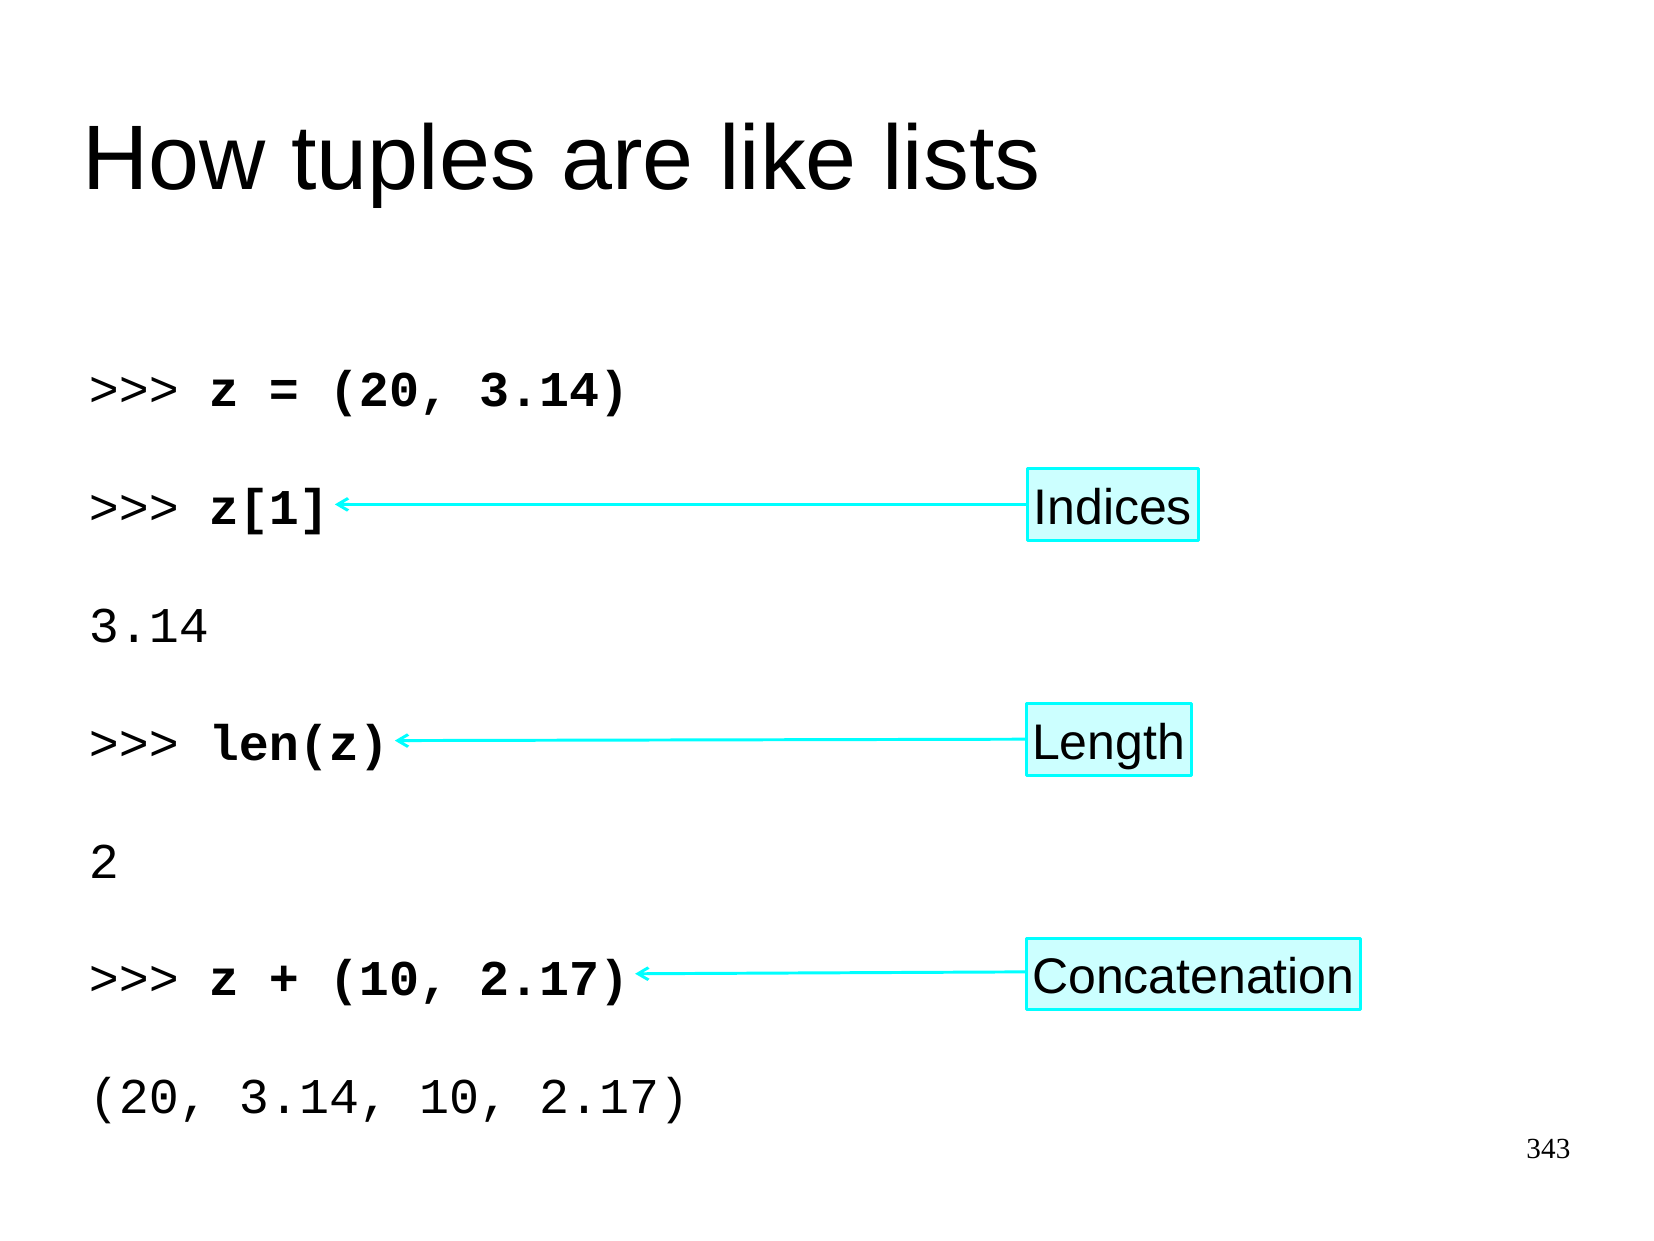

How tuples are like lists
>>>
z = (20, 3.14)
>>>
z[1]
Indices
3.14
Length
>>>
len(z)
2
Concatenation
>>>
z + (10, 2.17)
(20, 3.14, 10, 2.17)
343